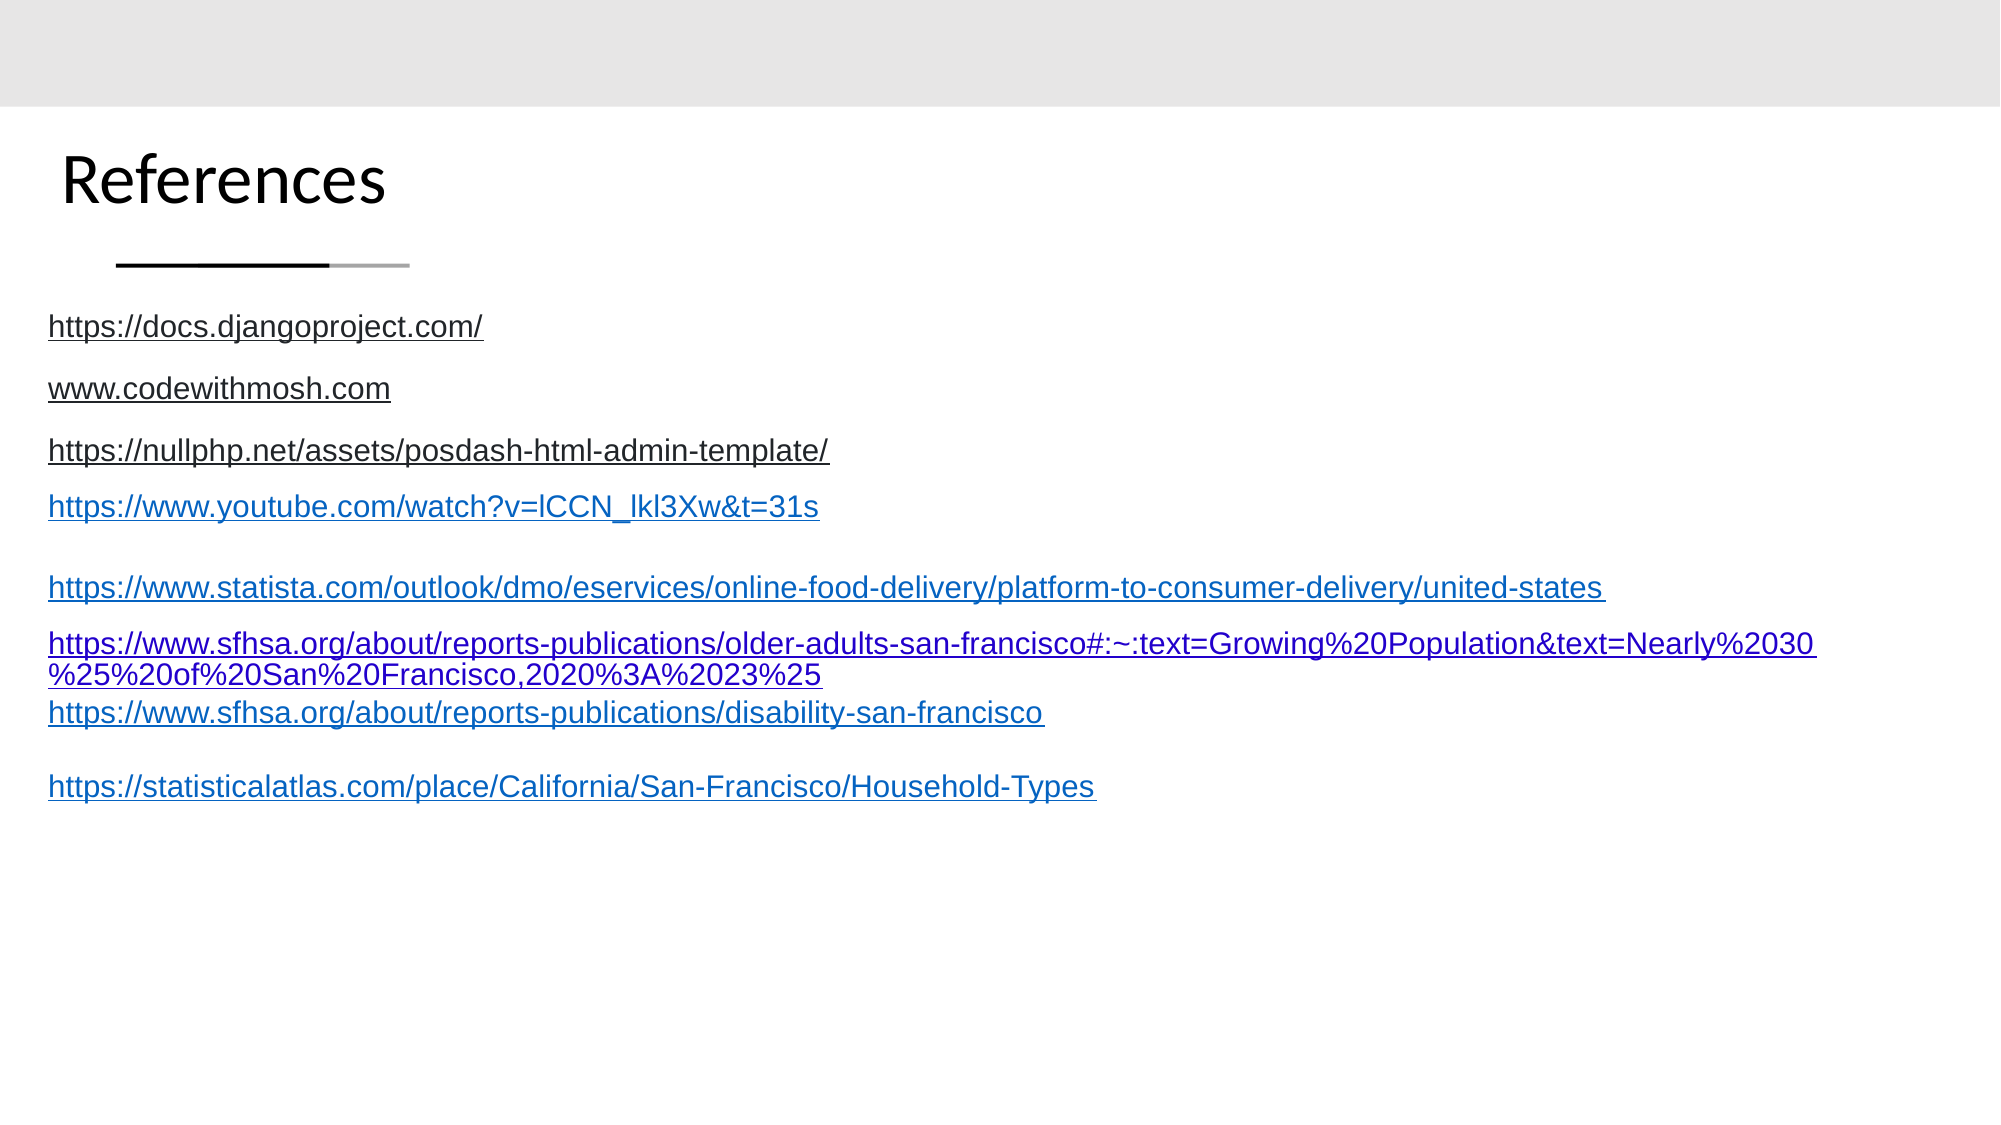

# References
https://docs.djangoproject.com/
www.codewithmosh.com
https://nullphp.net/assets/posdash-html-admin-template/
https://www.youtube.com/watch?v=lCCN_lkl3Xw&t=31s

https://www.statista.com/outlook/dmo/eservices/online-food-delivery/platform-to-consumer-delivery/united-states
https://www.sfhsa.org/about/reports-publications/older-adults-san-francisco#:~:text=Growing%20Population&text=Nearly%2030%25%20of%20San%20Francisco,2020%3A%2023%25
https://www.sfhsa.org/about/reports-publications/disability-san-francisco

https://statisticalatlas.com/place/California/San-Francisco/Household-Types